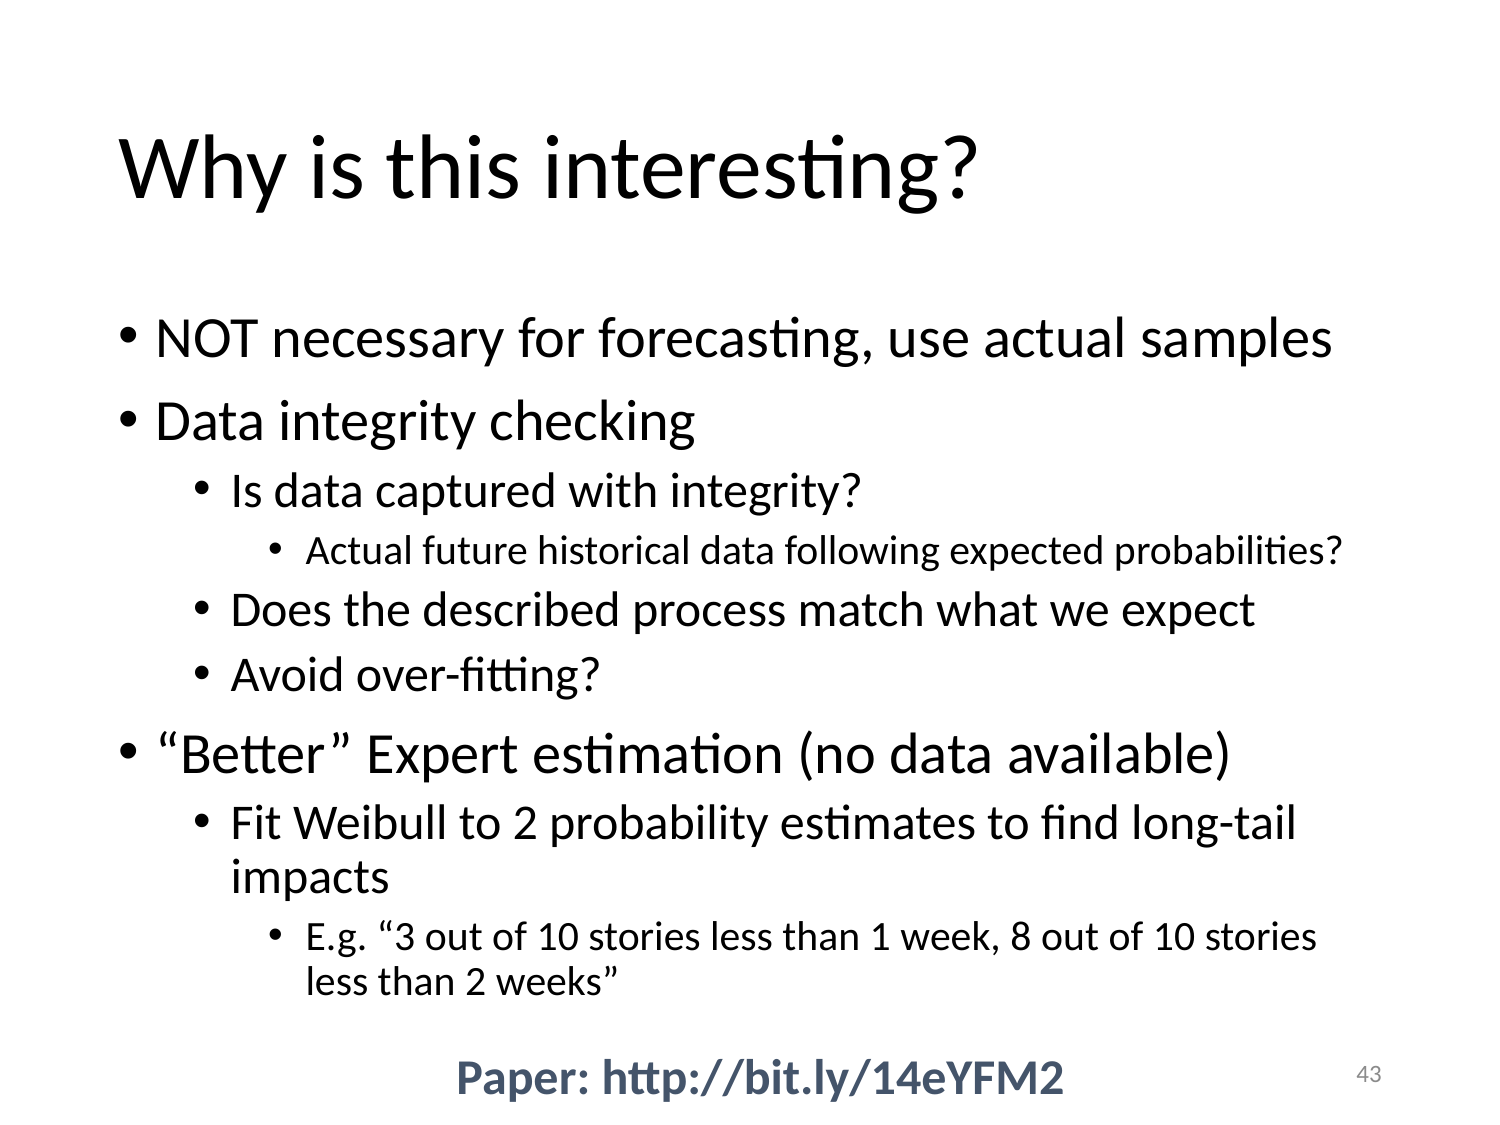

# Why is this interesting?
NOT necessary for forecasting, use actual samples
Data integrity checking
Is data captured with integrity?
Actual future historical data following expected probabilities?
Does the described process match what we expect
Avoid over-fitting?
“Better” Expert estimation (no data available)
Fit Weibull to 2 probability estimates to find long-tail impacts
E.g. “3 out of 10 stories less than 1 week, 8 out of 10 stories less than 2 weeks”
Paper: http://bit.ly/14eYFM2
43